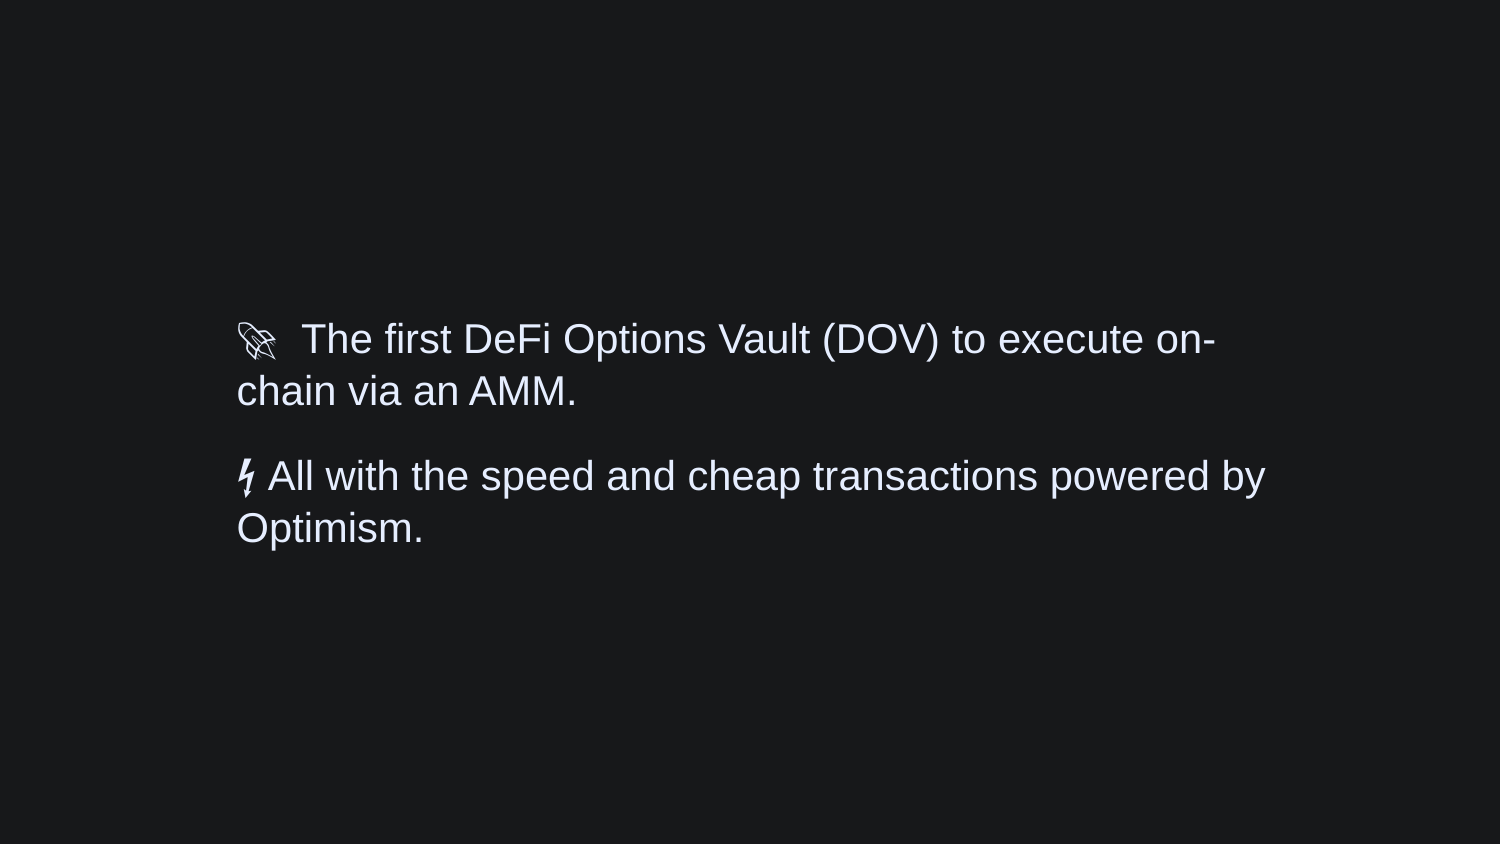

🚀  The first DeFi Options Vault (DOV) to execute on-chain via an AMM.
⚡️ All with the speed and cheap transactions powered by Optimism.